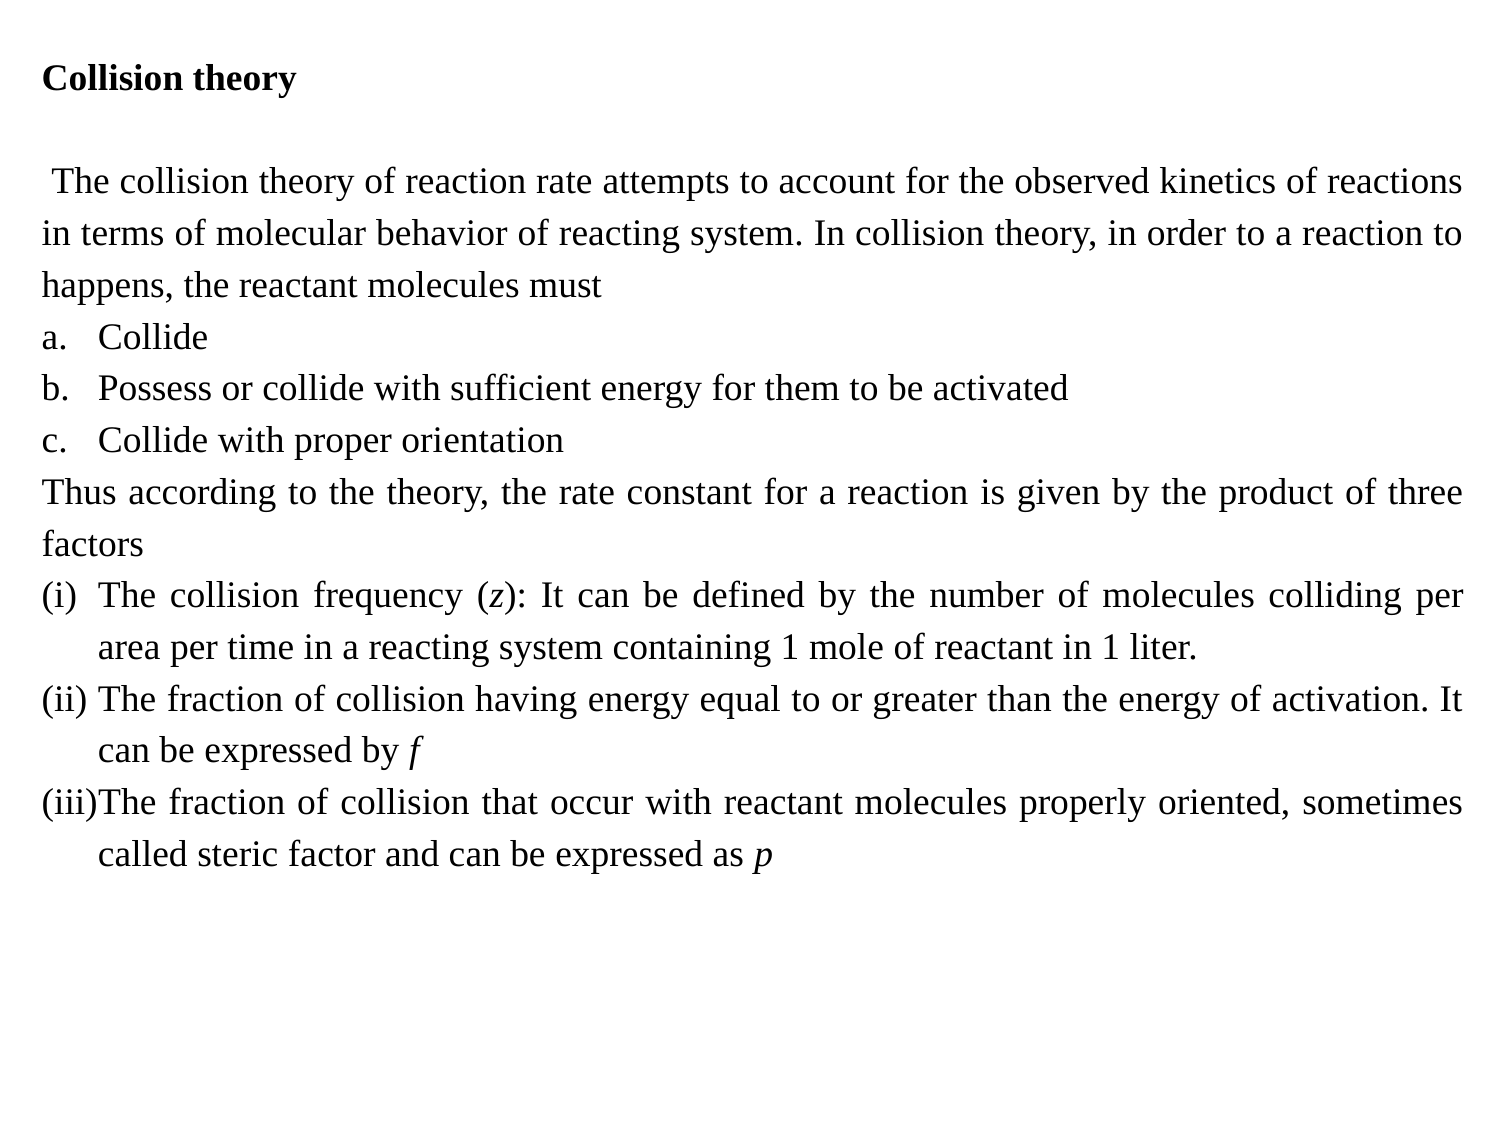

Collision theory

 The collision theory of reaction rate attempts to account for the observed kinetics of reactions in terms of molecular behavior of reacting system. In collision theory, in order to a reaction to happens, the reactant molecules must
Collide
Possess or collide with sufficient energy for them to be activated
Collide with proper orientation
Thus according to the theory, the rate constant for a reaction is given by the product of three factors
The collision frequency (z): It can be defined by the number of molecules colliding per area per time in a reacting system containing 1 mole of reactant in 1 liter.
The fraction of collision having energy equal to or greater than the energy of activation. It can be expressed by f
The fraction of collision that occur with reactant molecules properly oriented, sometimes called steric factor and can be expressed as p